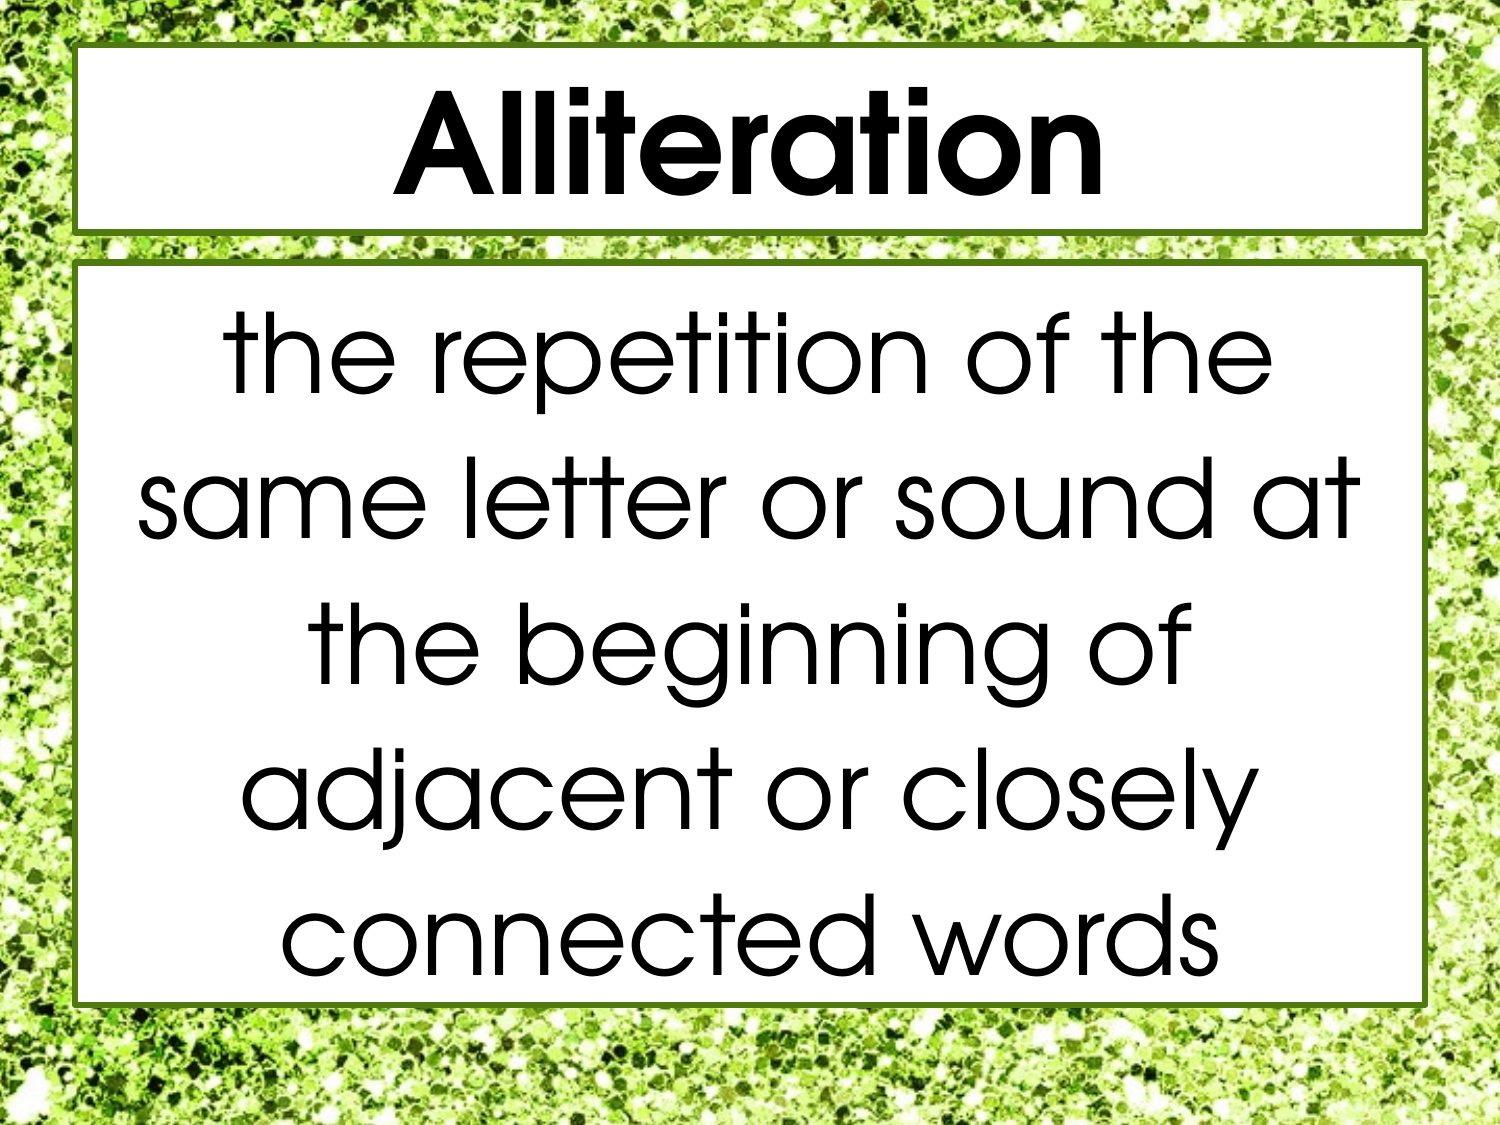

# Alliteration
the repetition of the same letter or sound at the beginning of adjacent or closely connected words